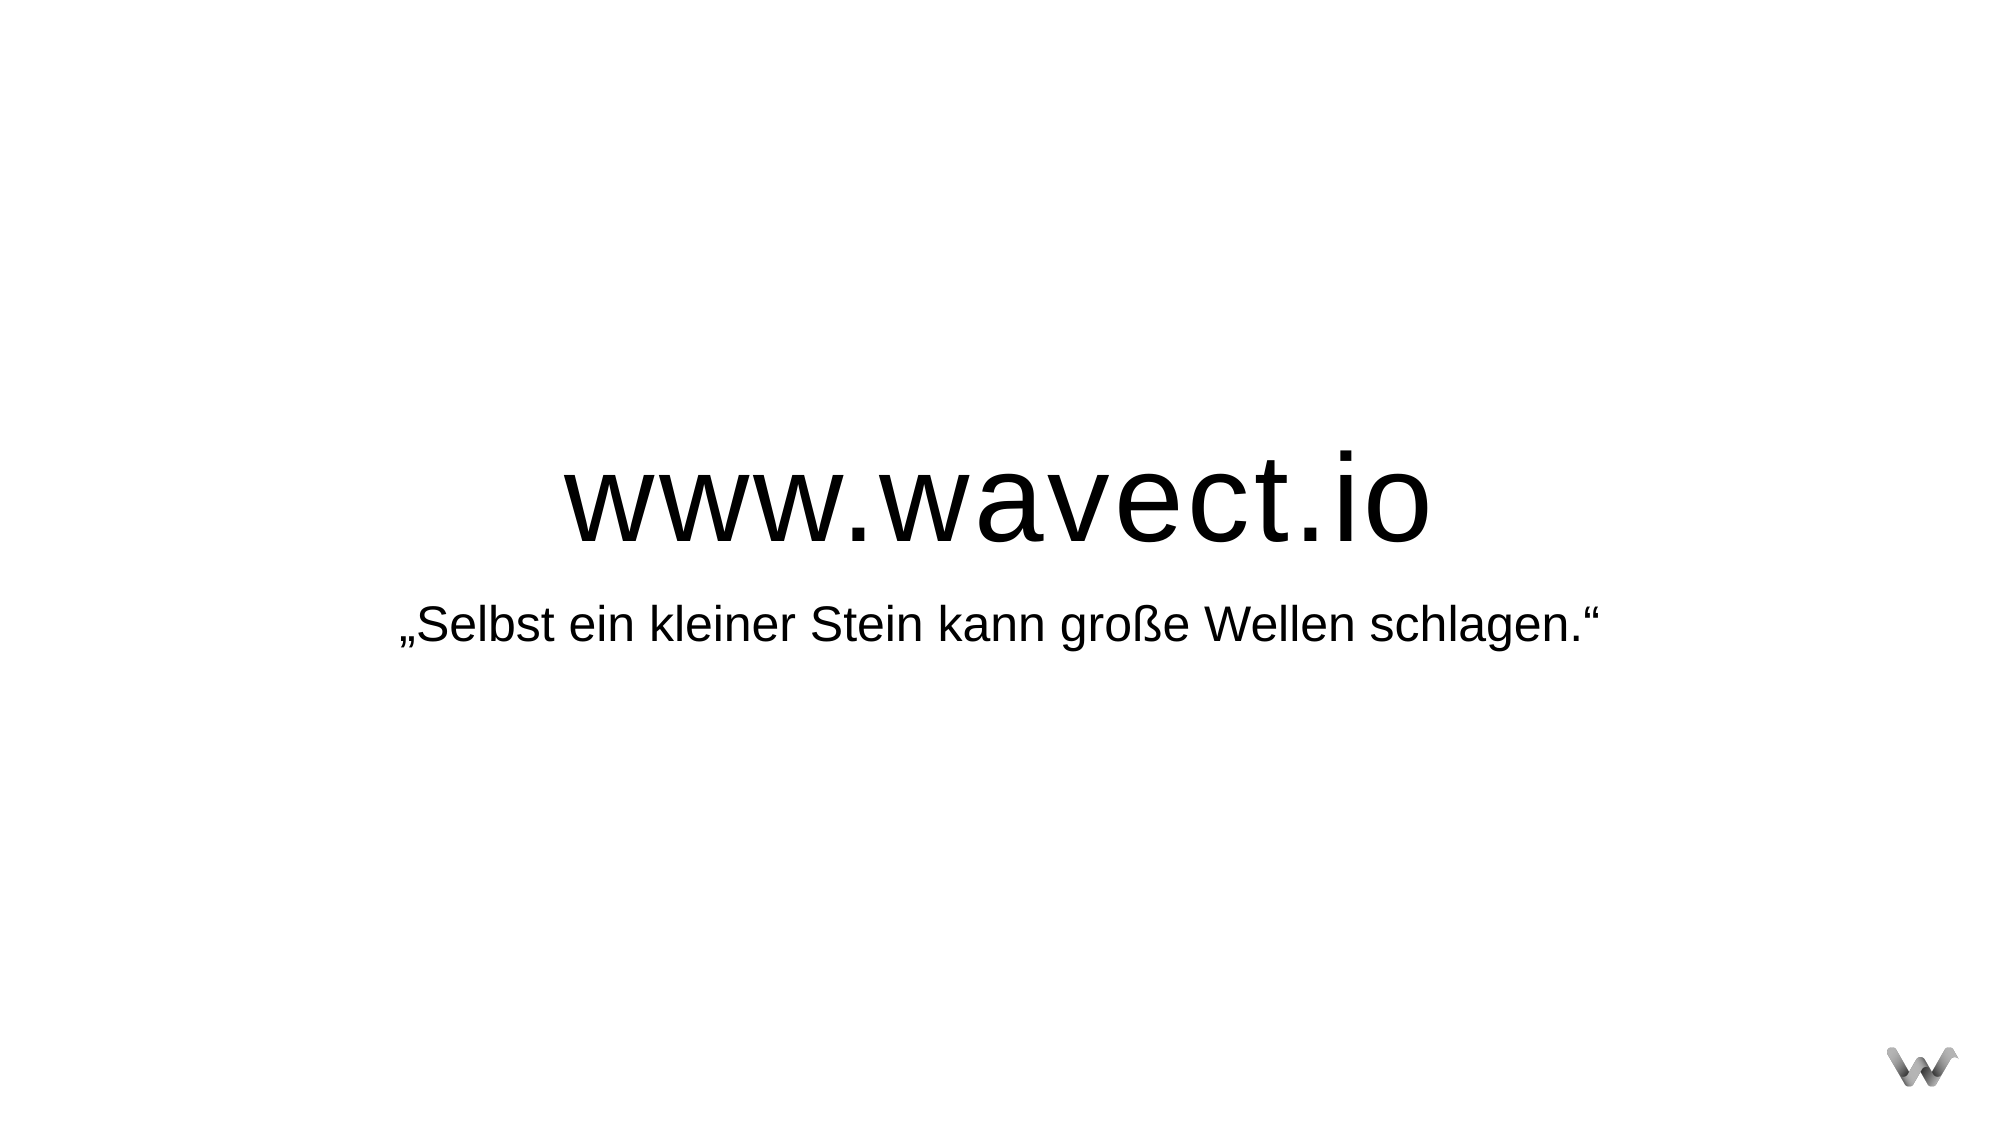

# www.wavect.io
„Selbst ein kleiner Stein kann große Wellen schlagen.“